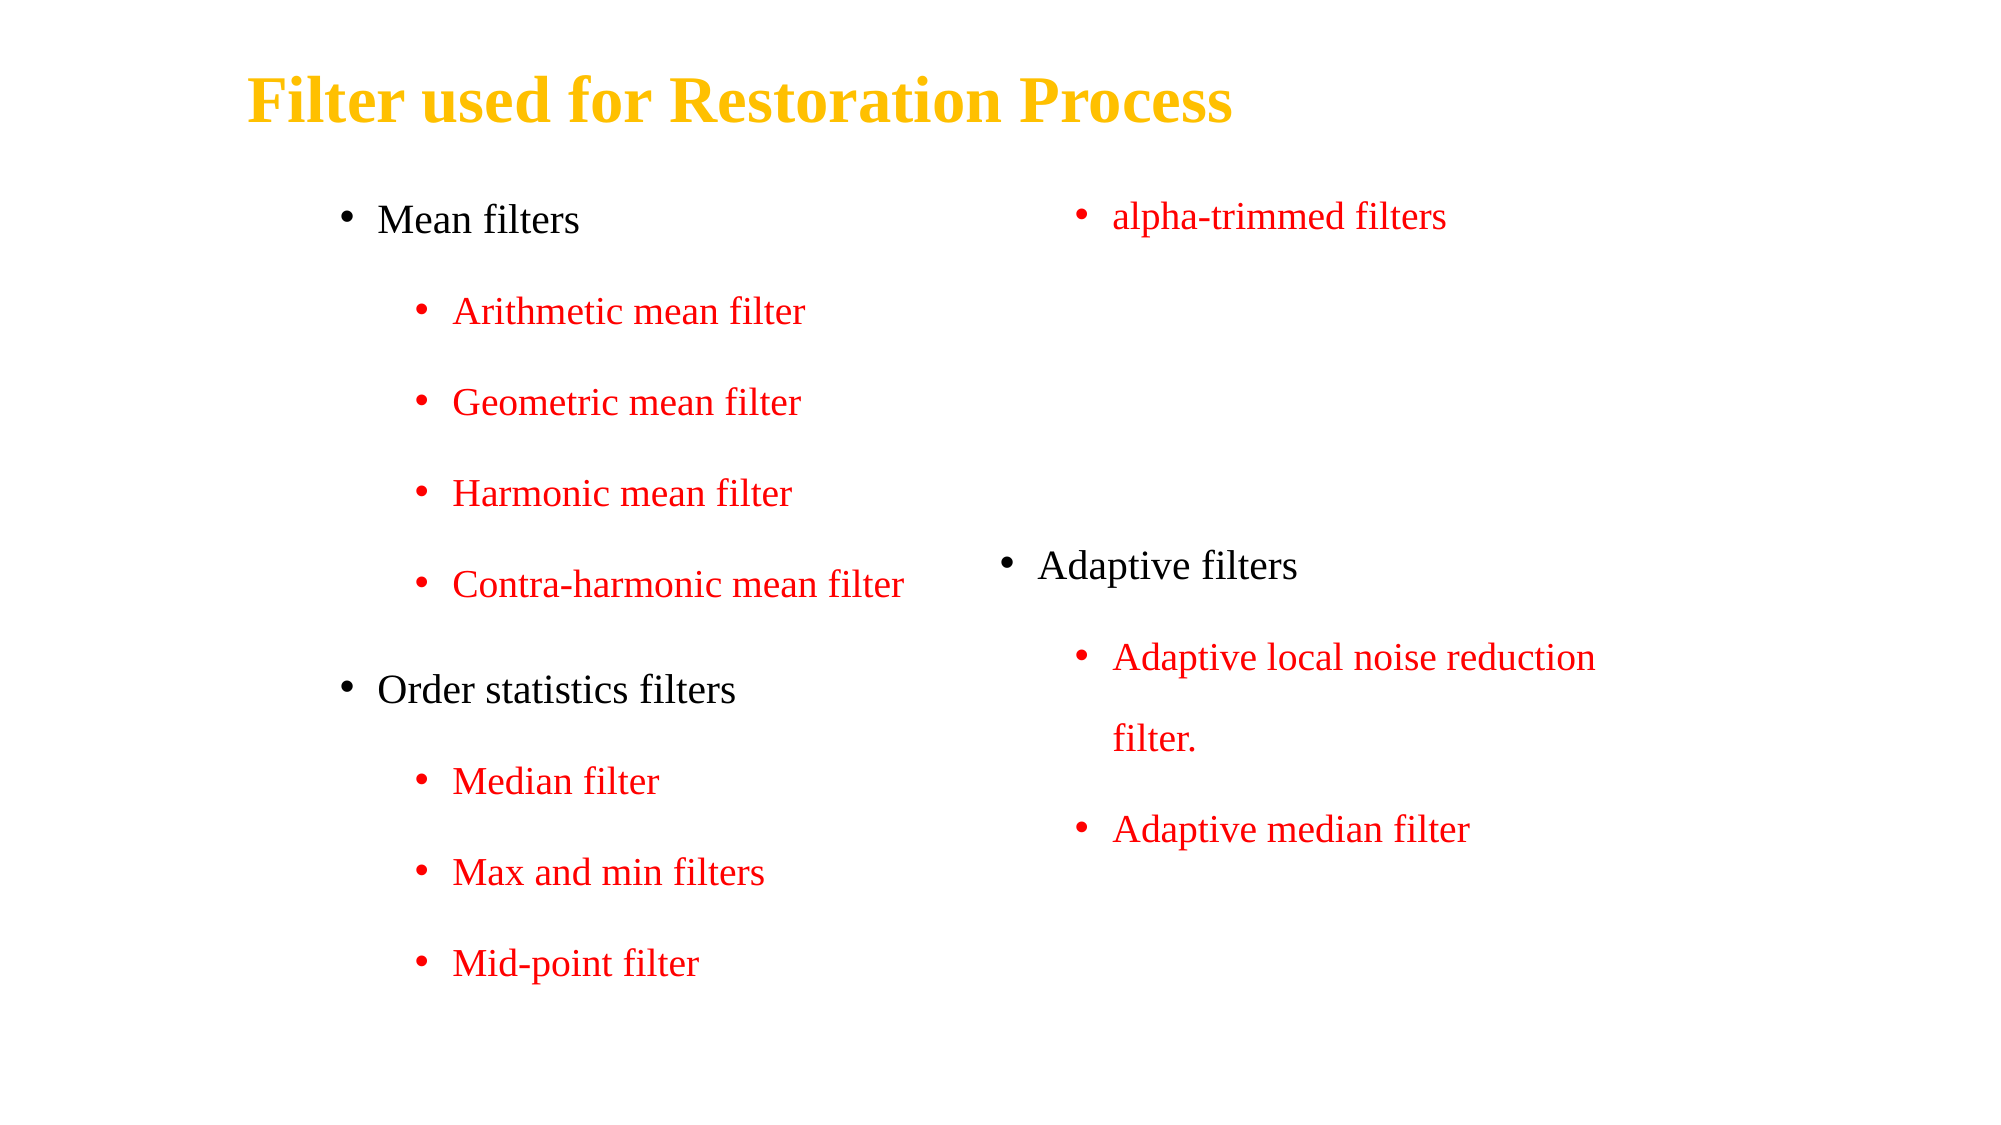

# Filter used for Restoration Process
Mean filters
Arithmetic mean filter
Geometric mean filter
Harmonic mean filter
Contra-harmonic mean filter
Order statistics filters
Median filter
Max and min filters
Mid-point filter
alpha-trimmed filters

Adaptive filters
Adaptive local noise reduction filter.
Adaptive median filter